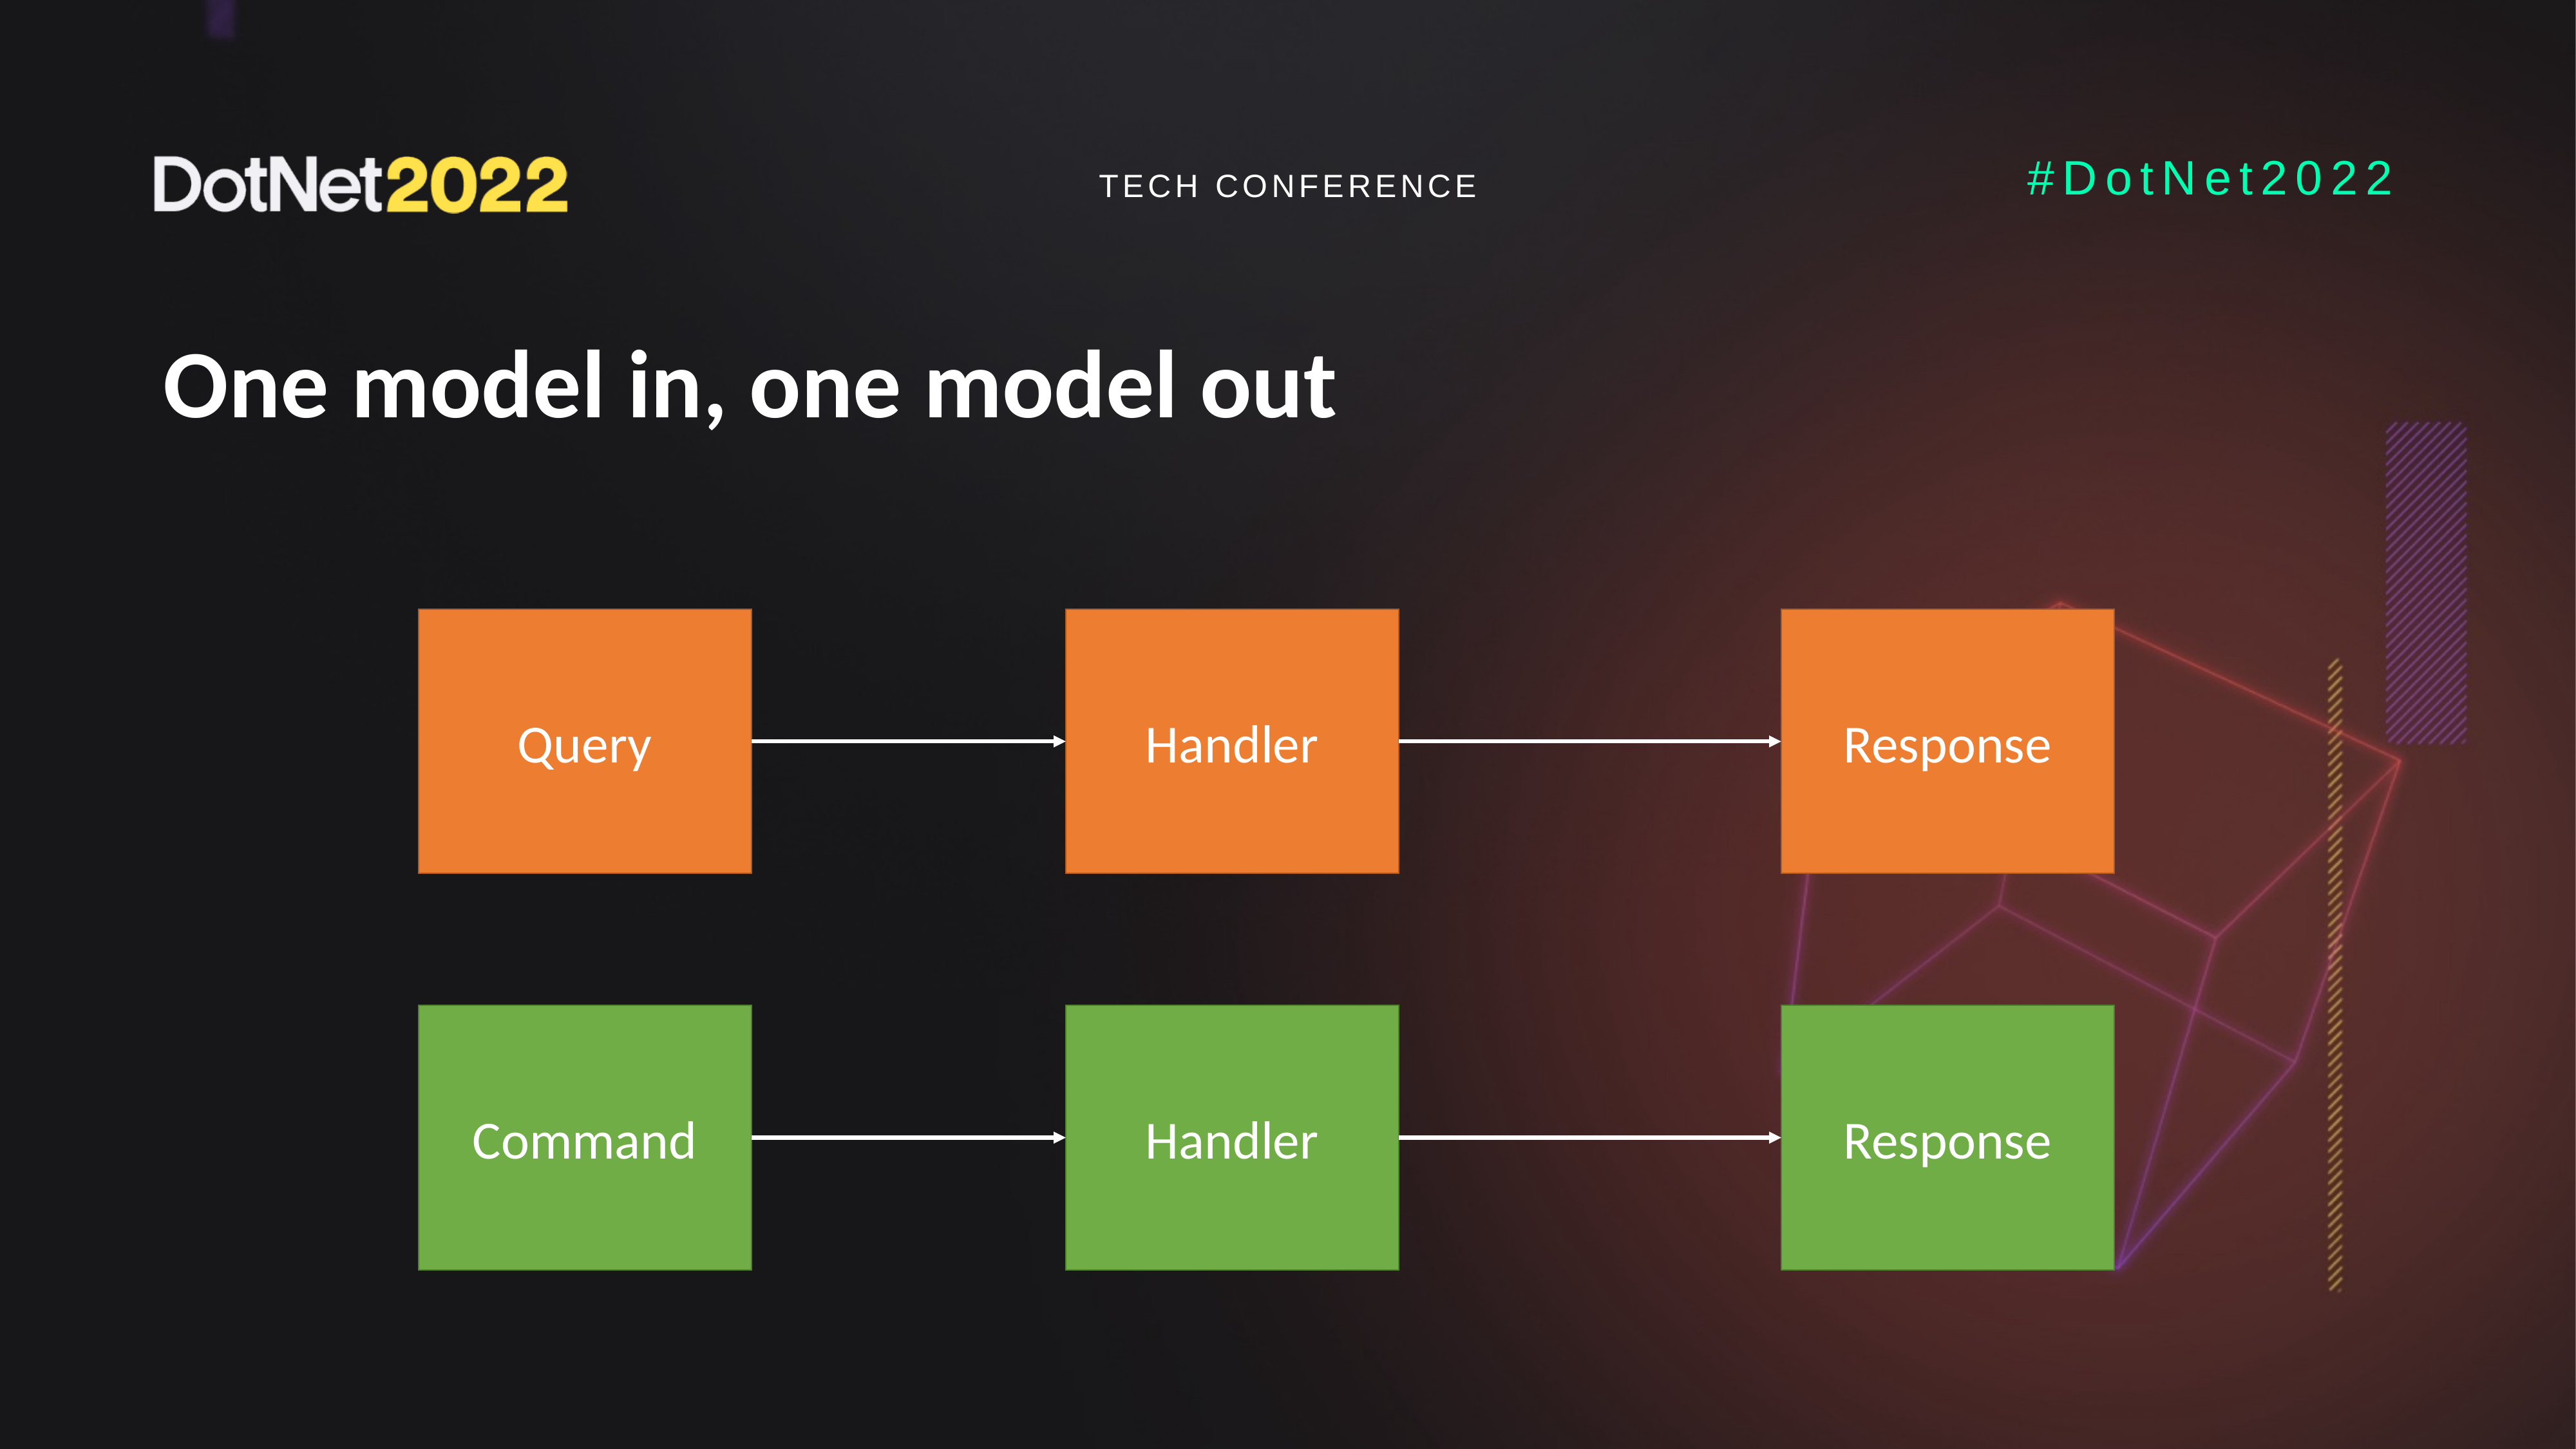

One model in, one model out
Query
Response
Handler
Command
Response
Handler